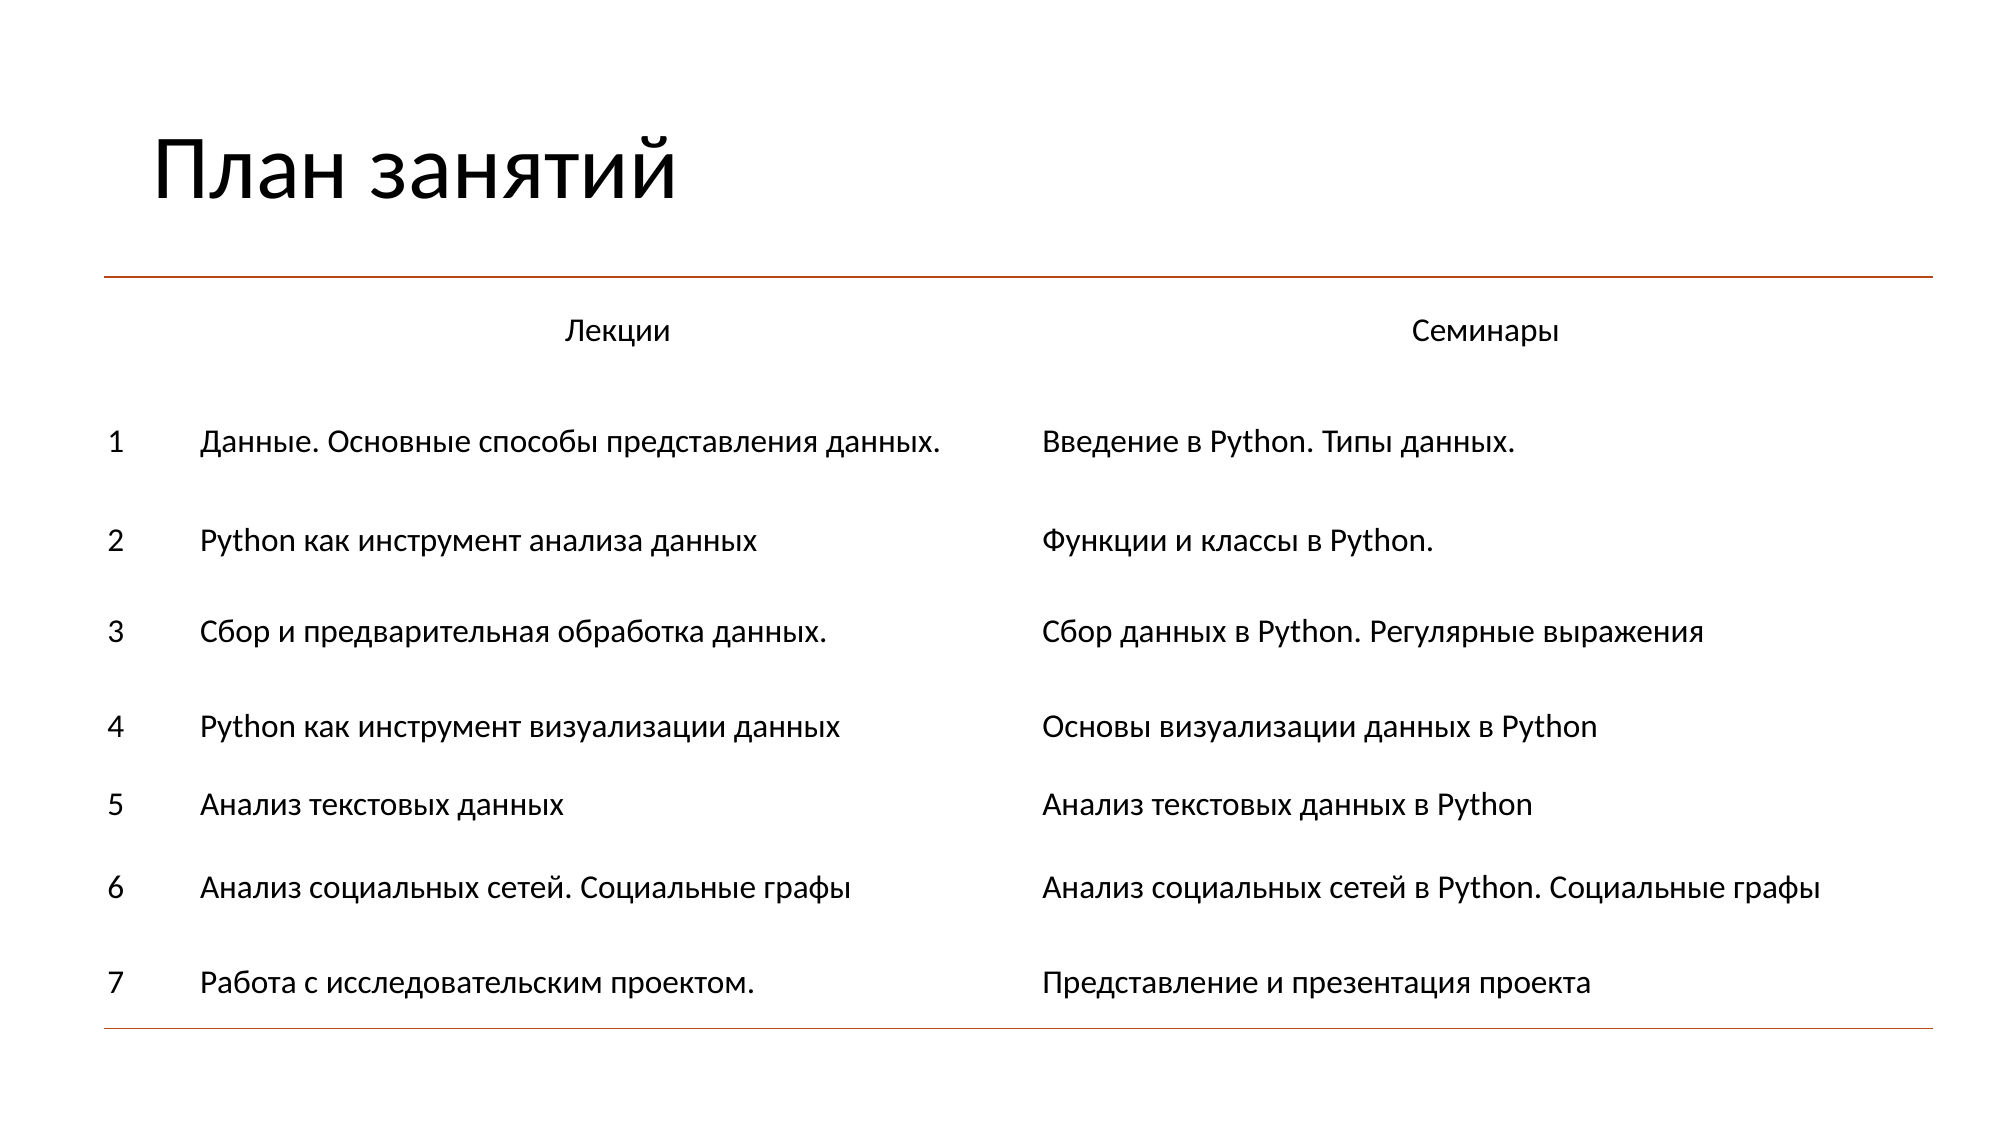

# План занятий
|  | Лекции | Семинары |
| --- | --- | --- |
| 1 | Данные. Основные способы представления данных. | Введение в Python. Типы данных. |
| 2 | Python как инструмент анализа данных | Функции и классы в Python. |
| 3 | Сбор и предварительная обработка данных. | Сбор данных в Python. Регулярные выражения |
| 4 | Python как инструмент визуализации данных | Основы визуализации данных в Python |
| 5 | Анализ текстовых данных | Анализ текстовых данных в Python |
| 6 | Анализ социальных сетей. Социальные графы | Анализ социальных сетей в Python. Социальные графы |
| 7 | Работа с исследовательским проектом. | Представление и презентация проекта |